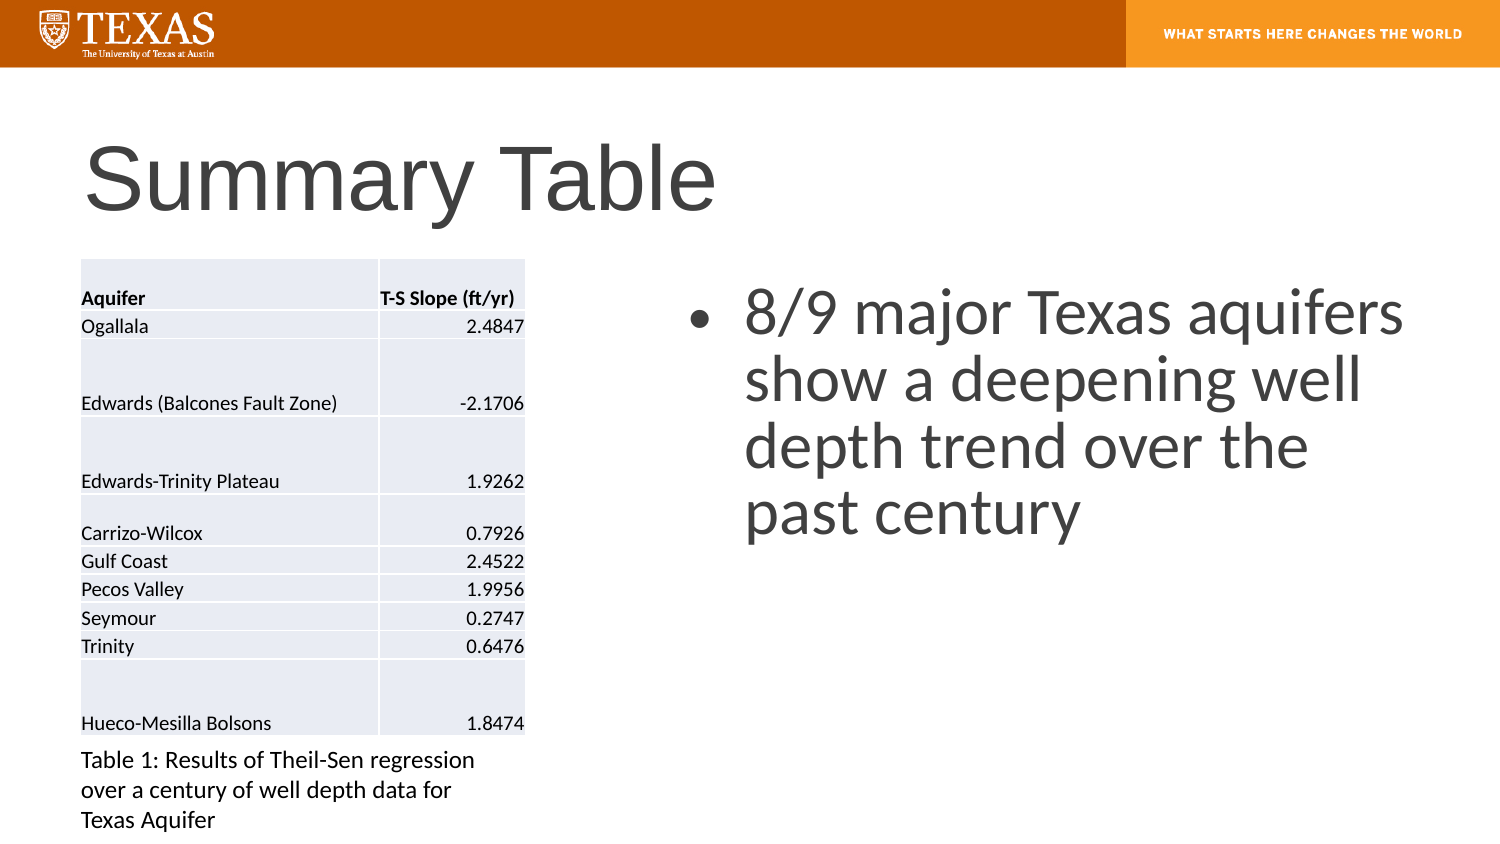

# Summary Table

| Aquifer | T-S Slope (ft/yr) |
| --- | --- |
| Ogallala | 2.4847 |
| Edwards (Balcones Fault Zone) | -2.1706 |
| Edwards-Trinity Plateau | 1.9262 |
| Carrizo-Wilcox | 0.7926 |
| Gulf Coast | 2.4522 |
| Pecos Valley | 1.9956 |
| Seymour | 0.2747 |
| Trinity | 0.6476 |
| Hueco-Mesilla Bolsons | 1.8474 |
8/9 major Texas aquifers show a deepening well depth trend over the past century

Table 1: Results of Theil-Sen regression over a century of well depth data for Texas Aquifer